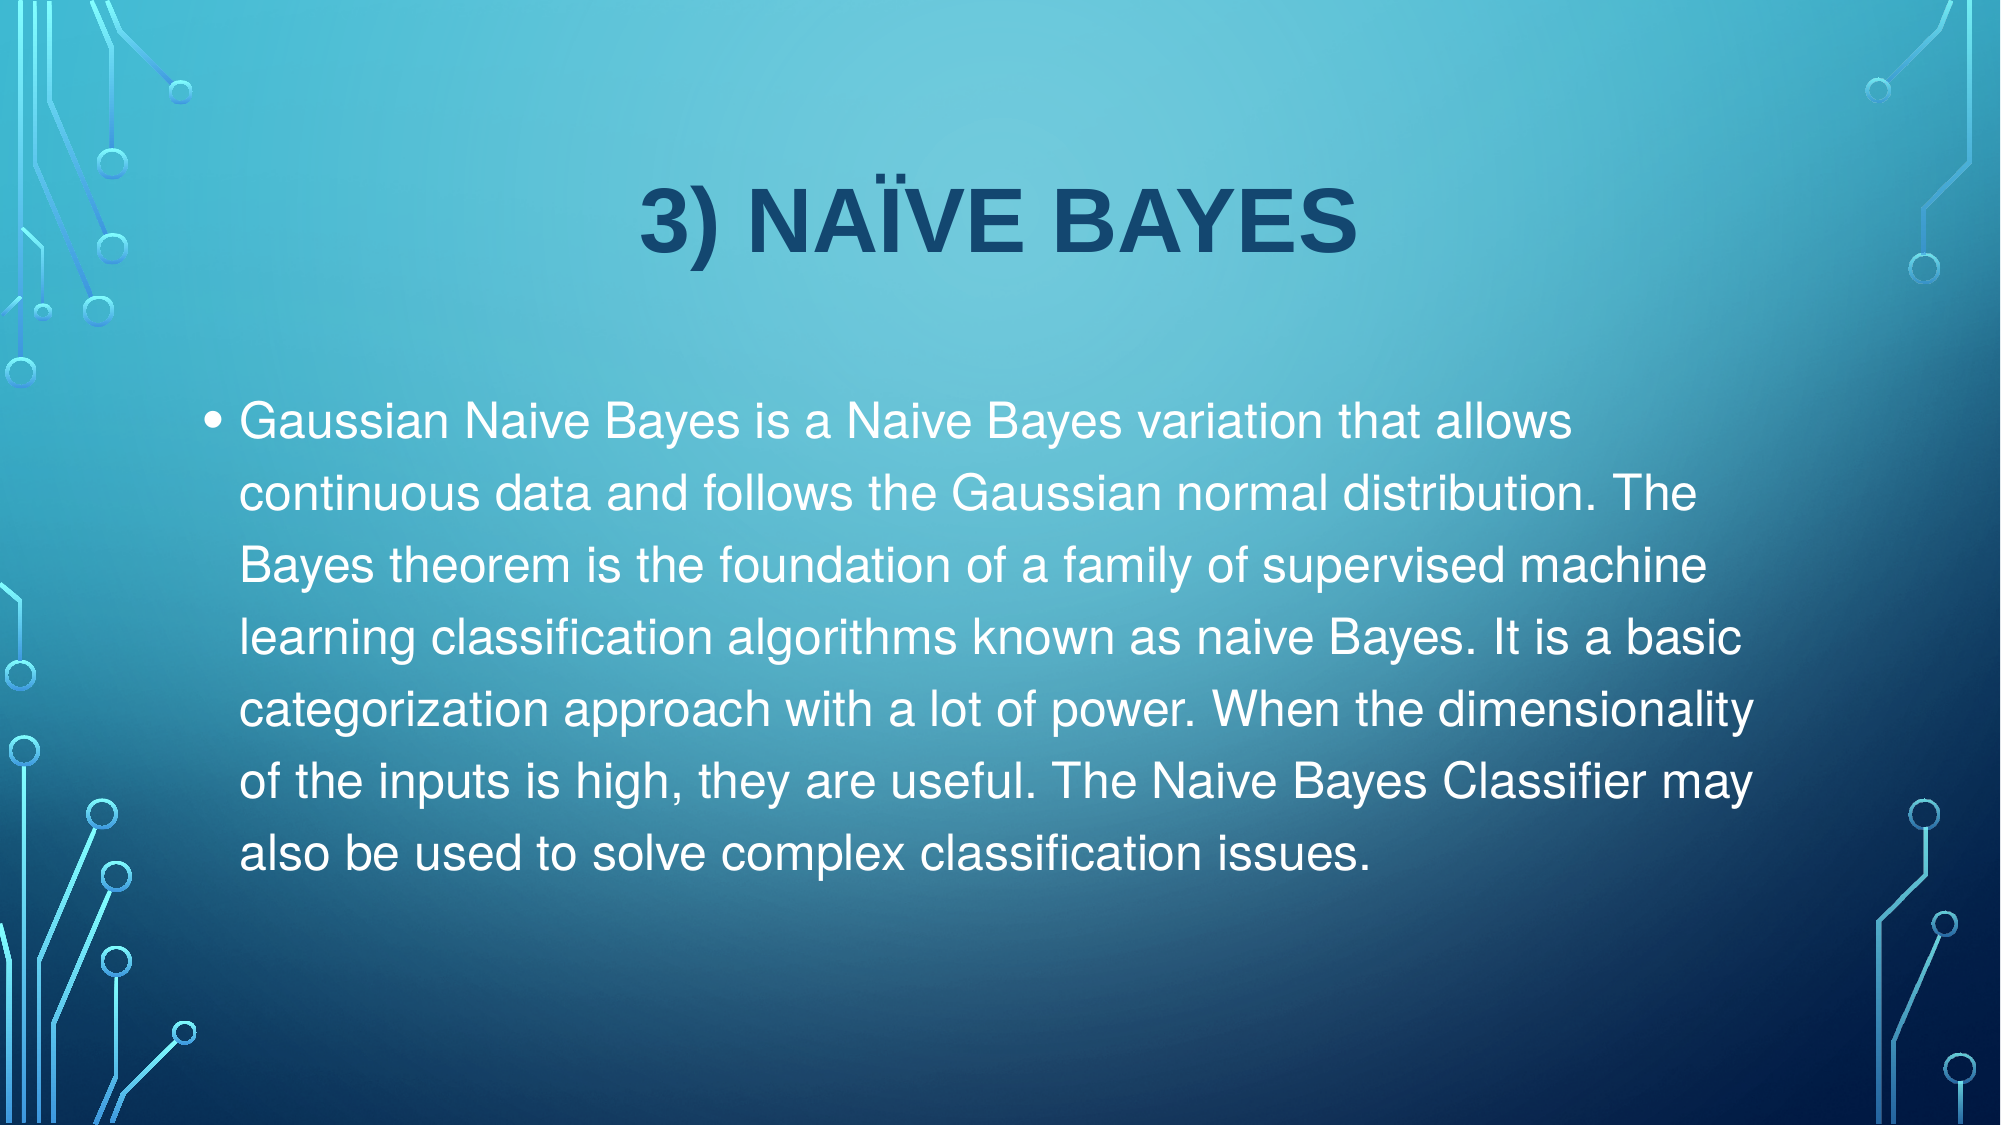

# 3) Naïve Bayes
Gaussian Naive Bayes is a Naive Bayes variation that allows continuous data and follows the Gaussian normal distribution. The Bayes theorem is the foundation of a family of supervised machine learning classification algorithms known as naive Bayes. It is a basic categorization approach with a lot of power. When the dimensionality of the inputs is high, they are useful. The Naive Bayes Classifier may also be used to solve complex classification issues.